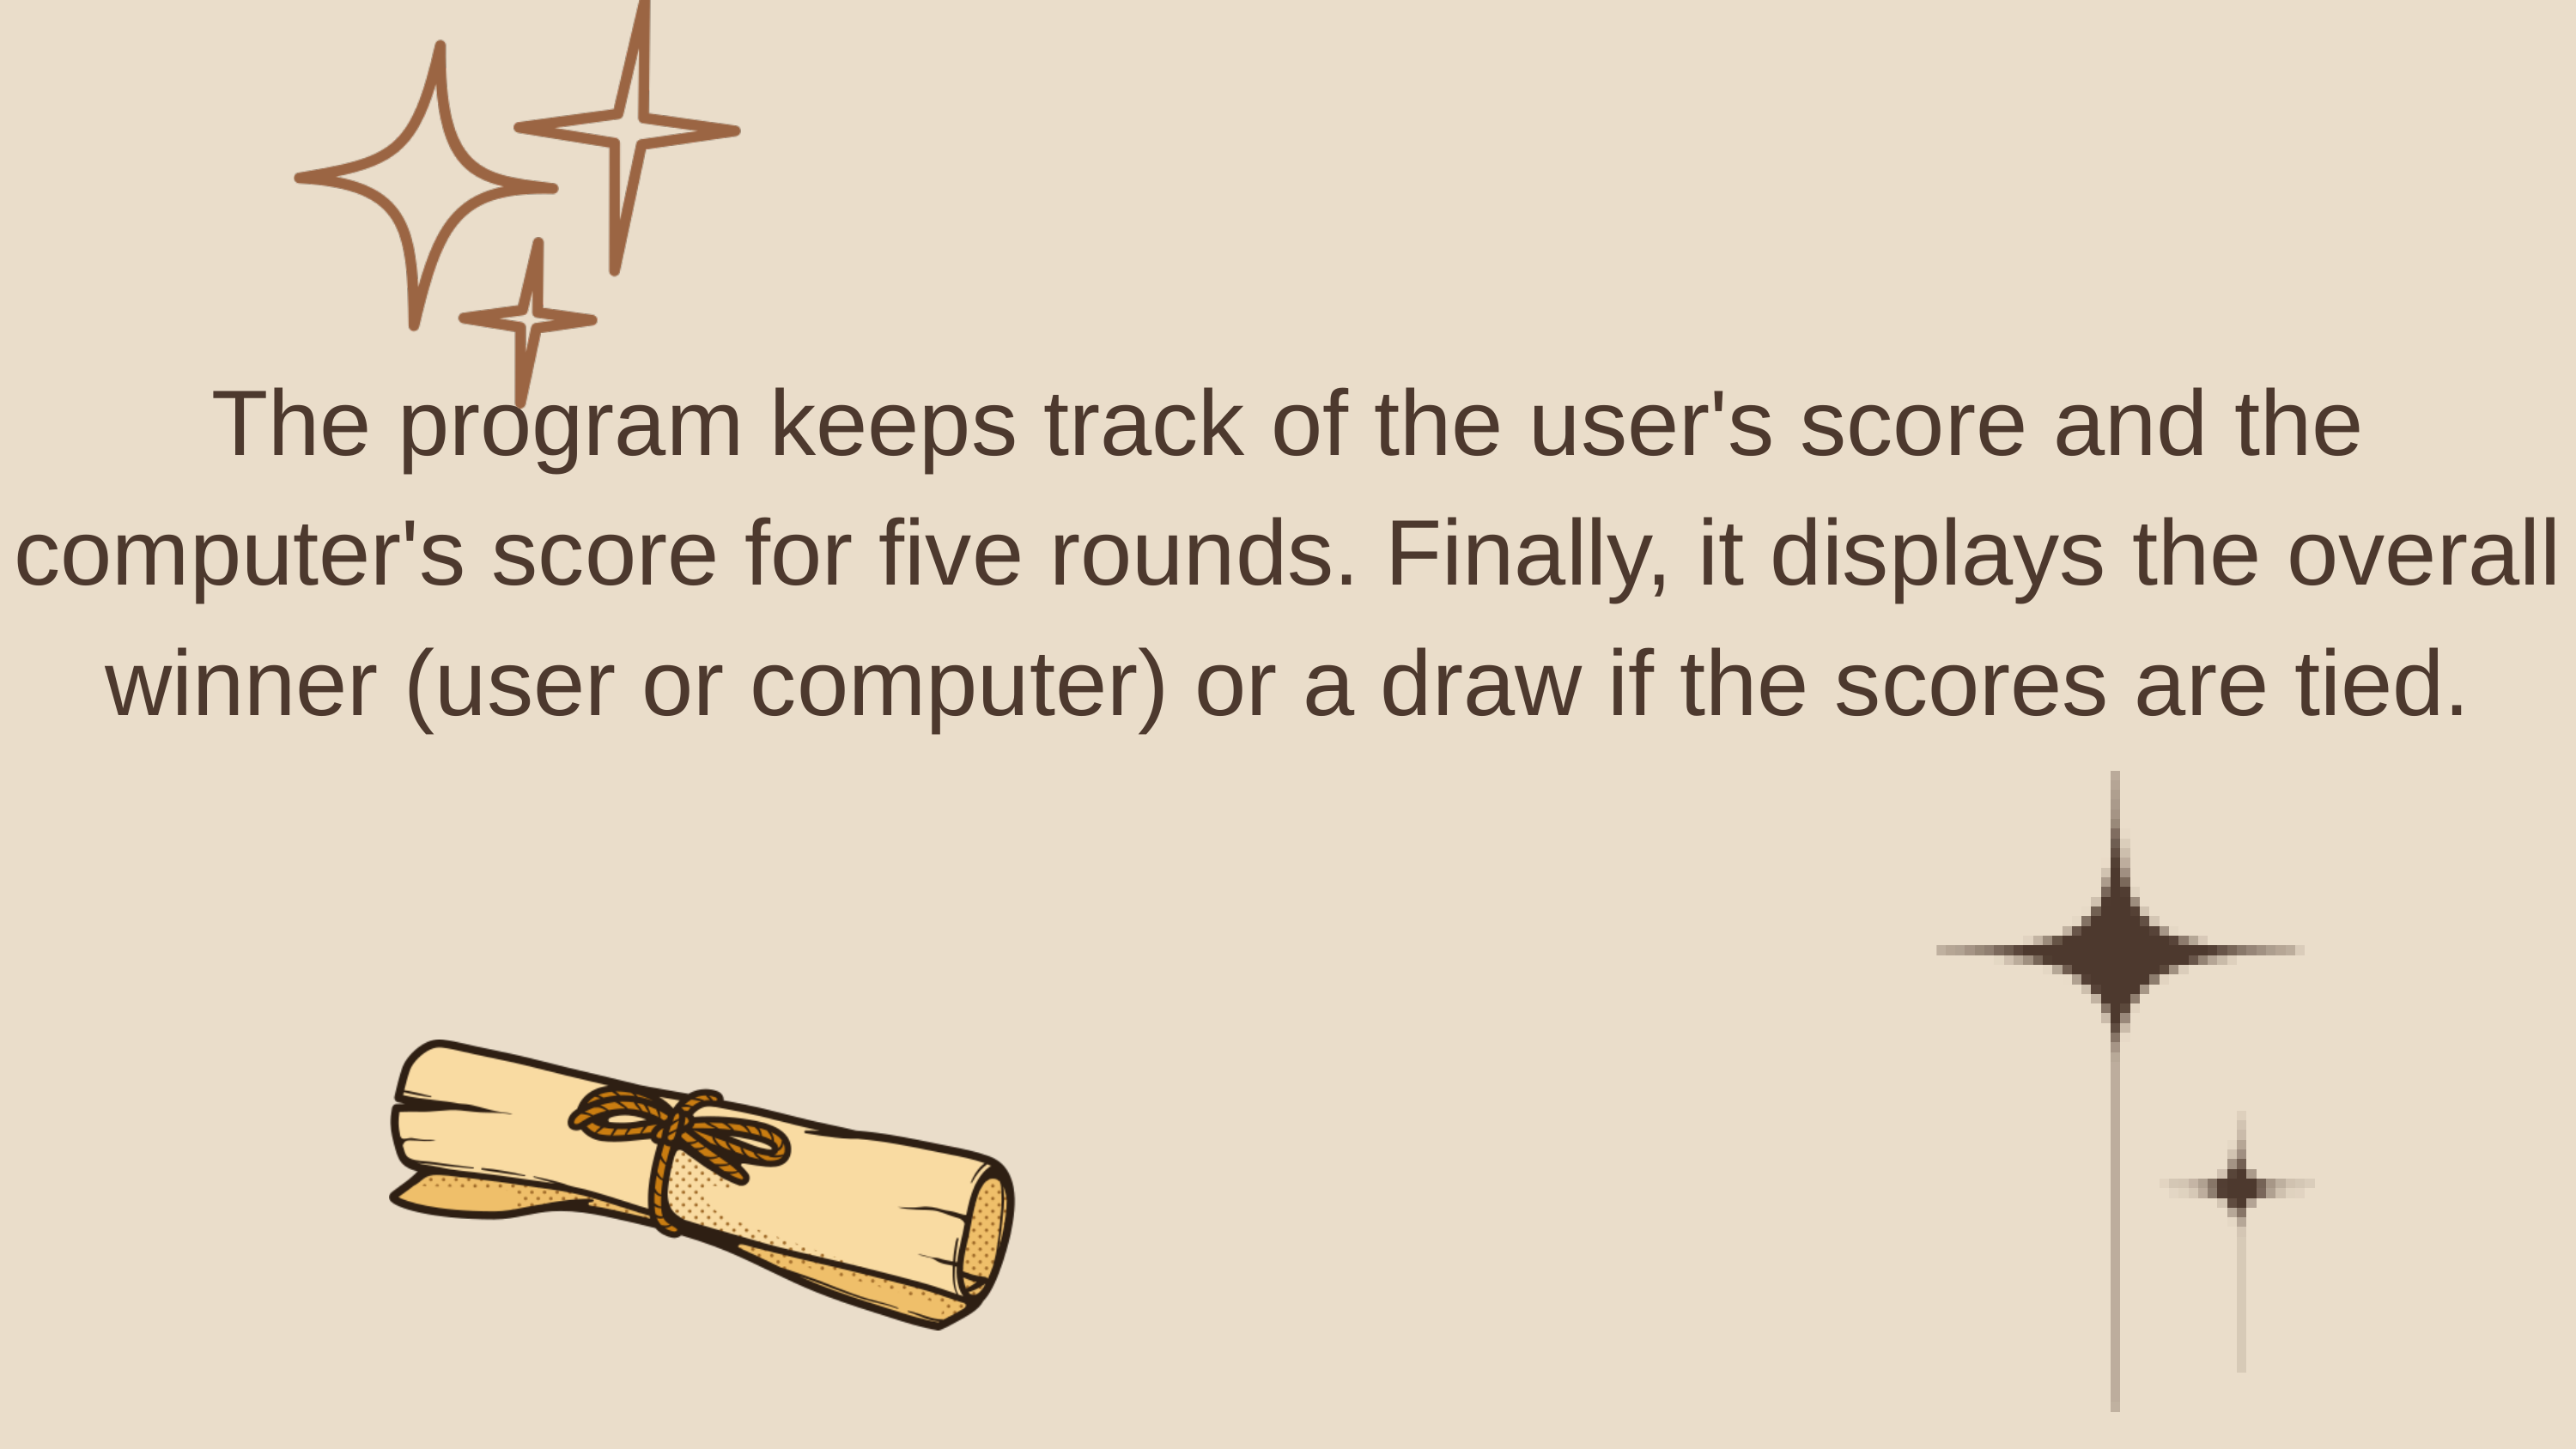

The program keeps track of the user's score and the computer's score for five rounds. Finally, it displays the overall winner (user or computer) or a draw if the scores are tied.